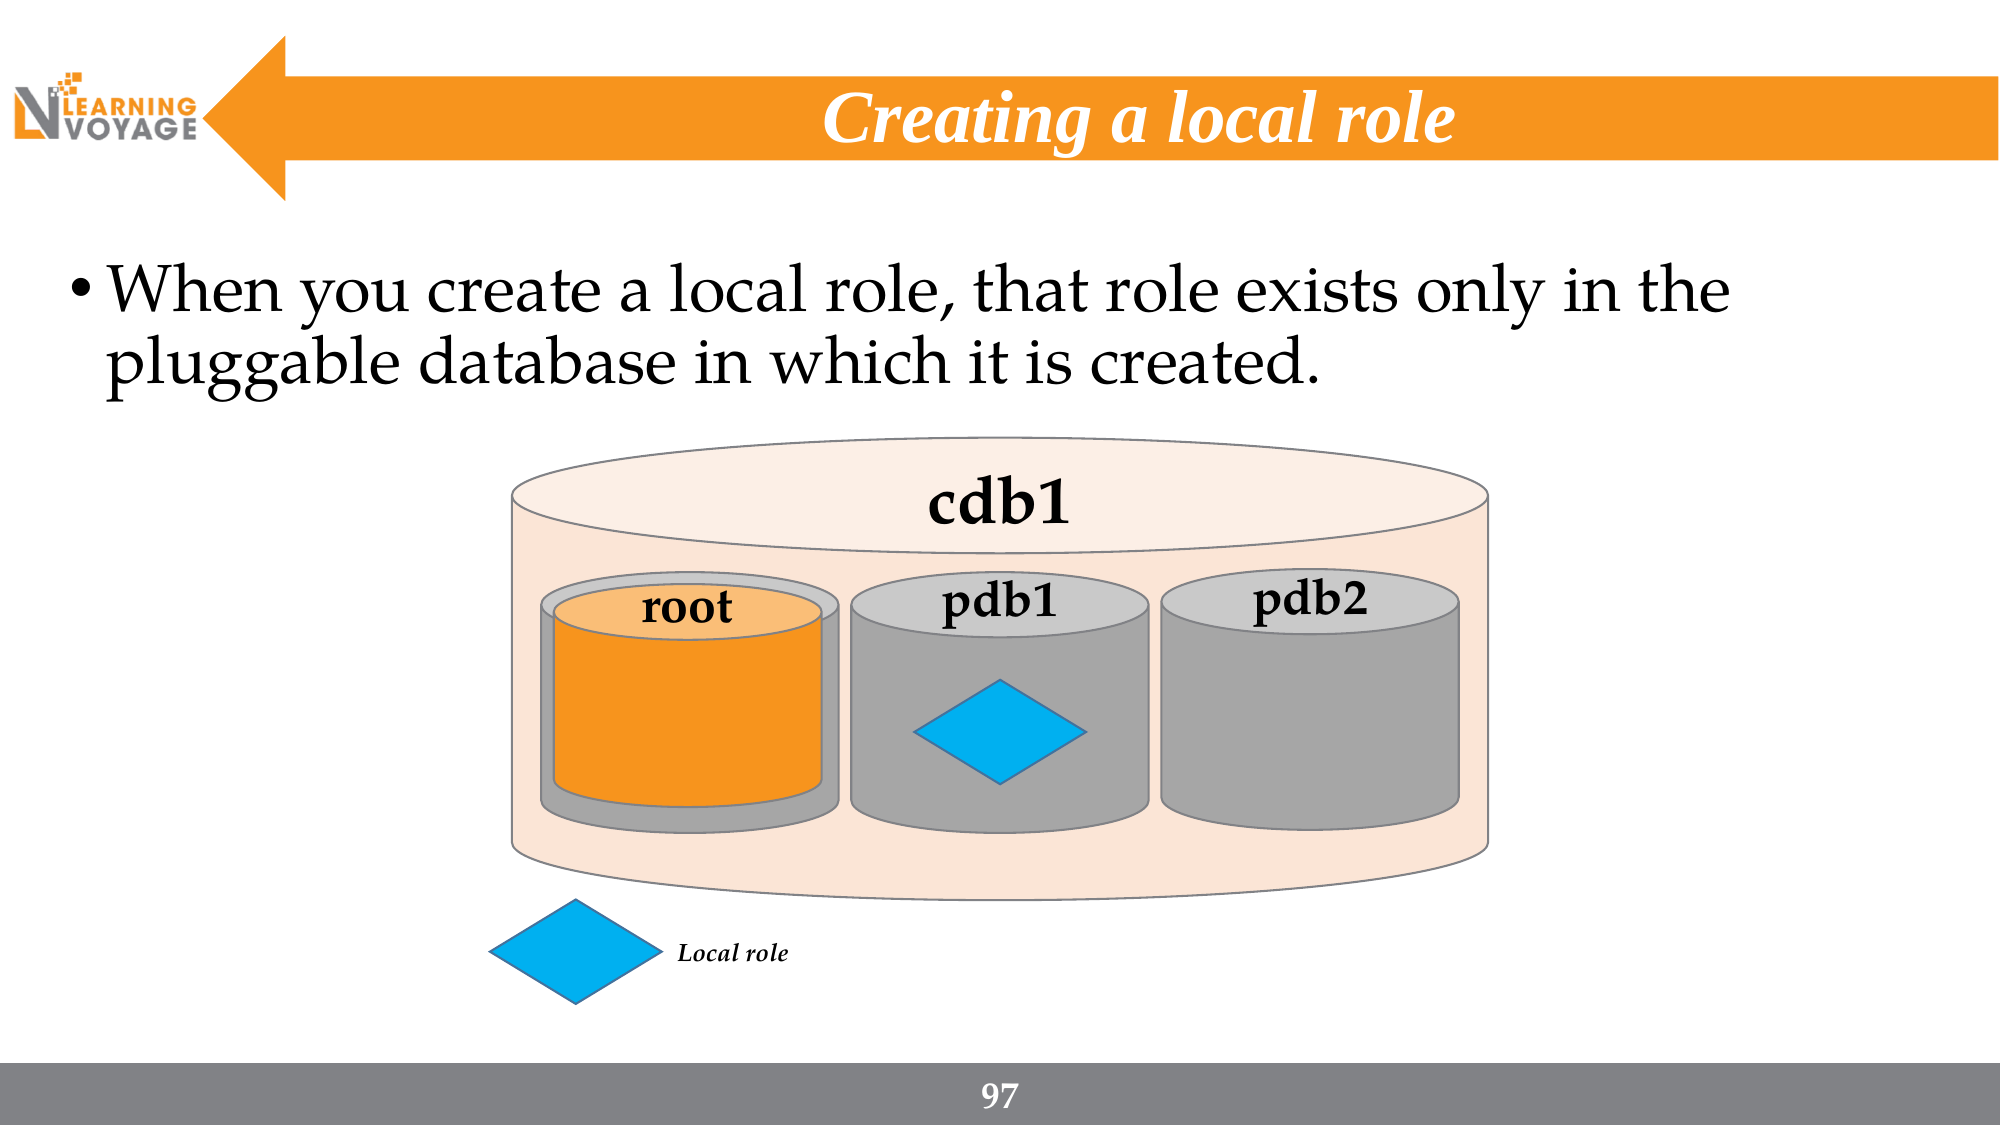

# Creating a local role
When you create a local role, that role exists only in the pluggable database in which it is created.

cdb1
pdb2
pdb1
root

Local role
97